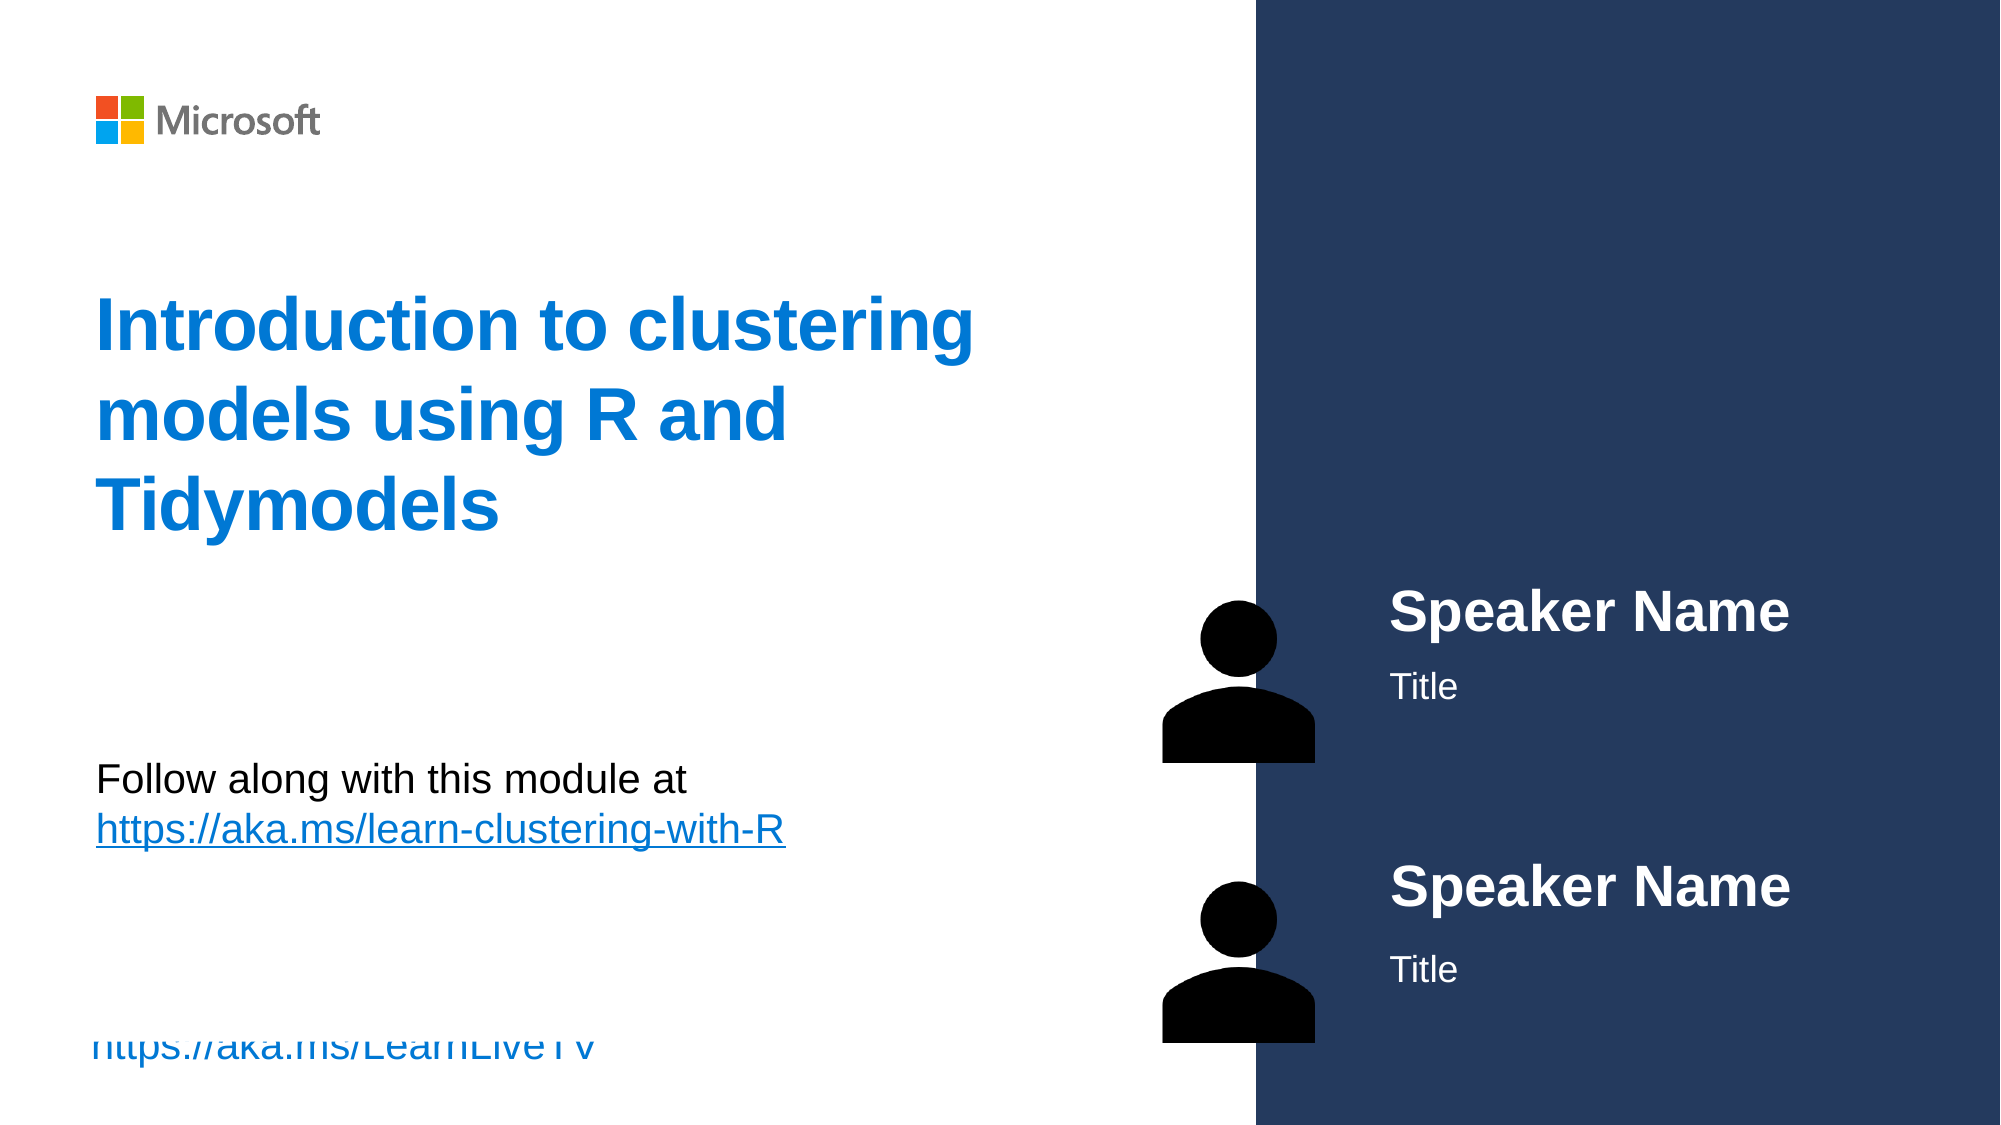

# Introduction to clustering models using R and Tidymodels
Speaker Name
Title
Follow along with this module at https://aka.ms/learn-clustering-with-R

Speaker Name

Title